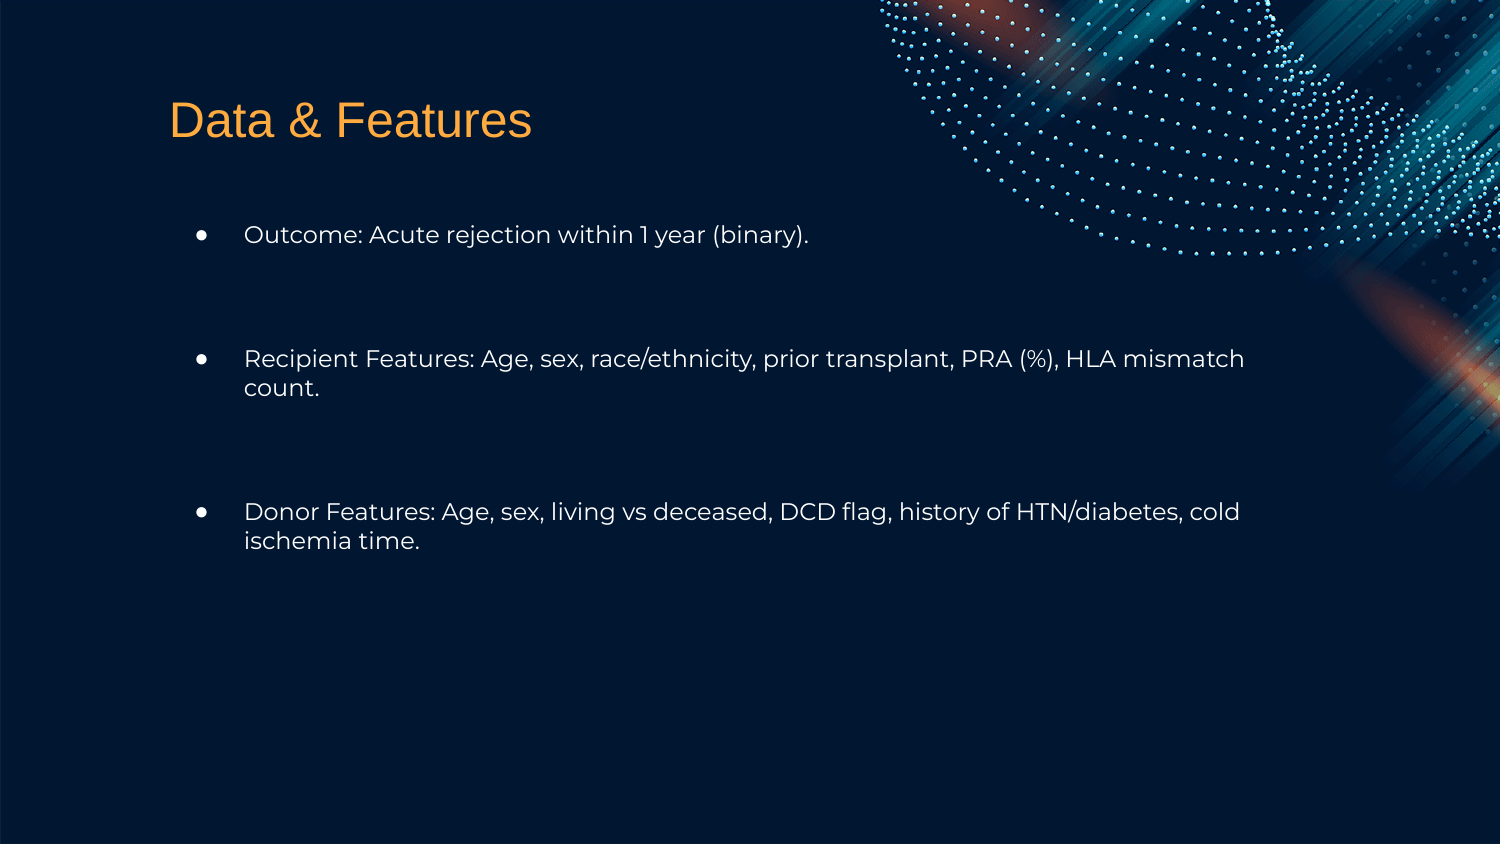

# Data & Features
Outcome: Acute rejection within 1 year (binary).

Recipient Features: Age, sex, race/ethnicity, prior transplant, PRA (%), HLA mismatch count.

Donor Features: Age, sex, living vs deceased, DCD flag, history of HTN/diabetes, cold ischemia time.